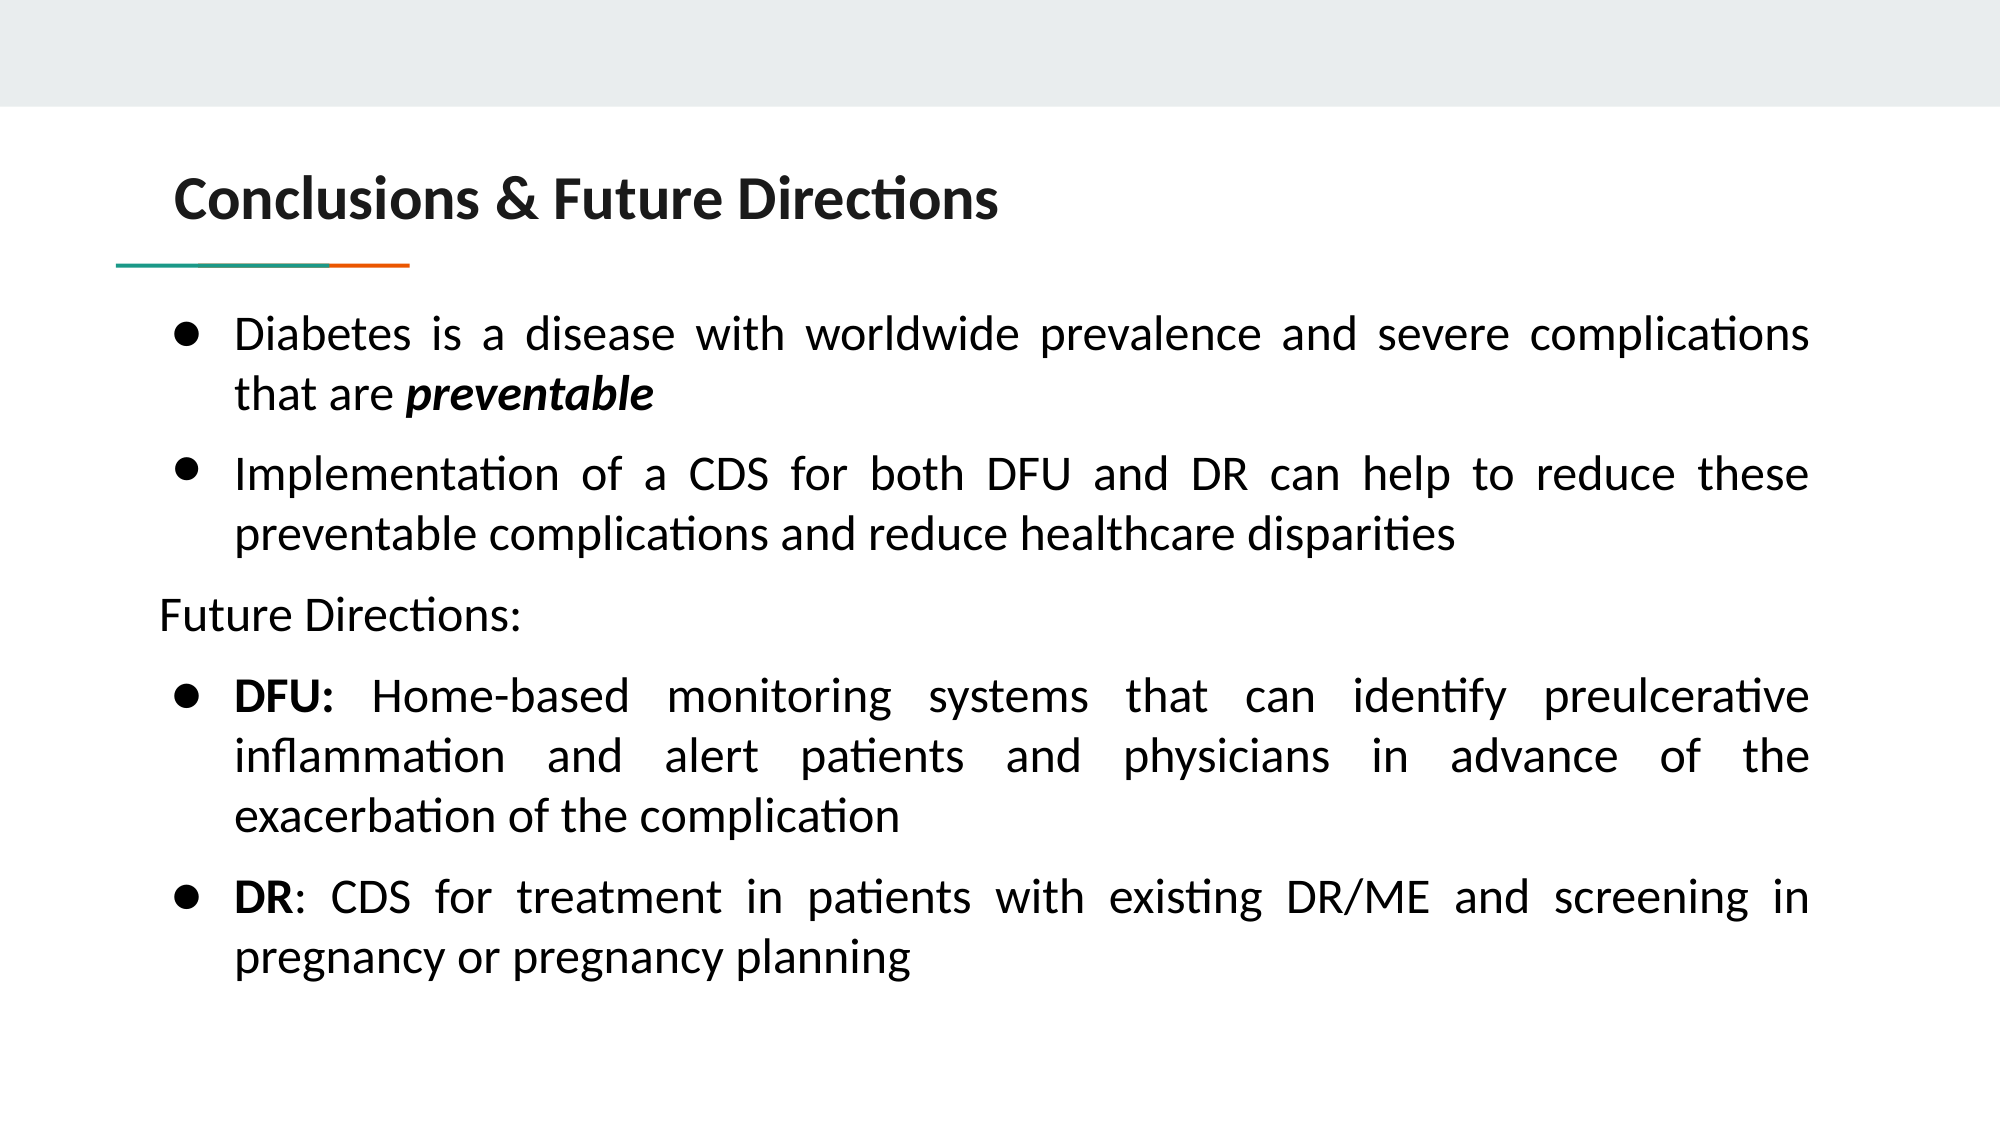

# Conclusions & Future Directions
Diabetes is a disease with worldwide prevalence and severe complications that are preventable
Implementation of a CDS for both DFU and DR can help to reduce these preventable complications and reduce healthcare disparities
Future Directions:
DFU: Home-based monitoring systems that can identify preulcerative inflammation and alert patients and physicians in advance of the exacerbation of the complication
DR: CDS for treatment in patients with existing DR/ME and screening in pregnancy or pregnancy planning